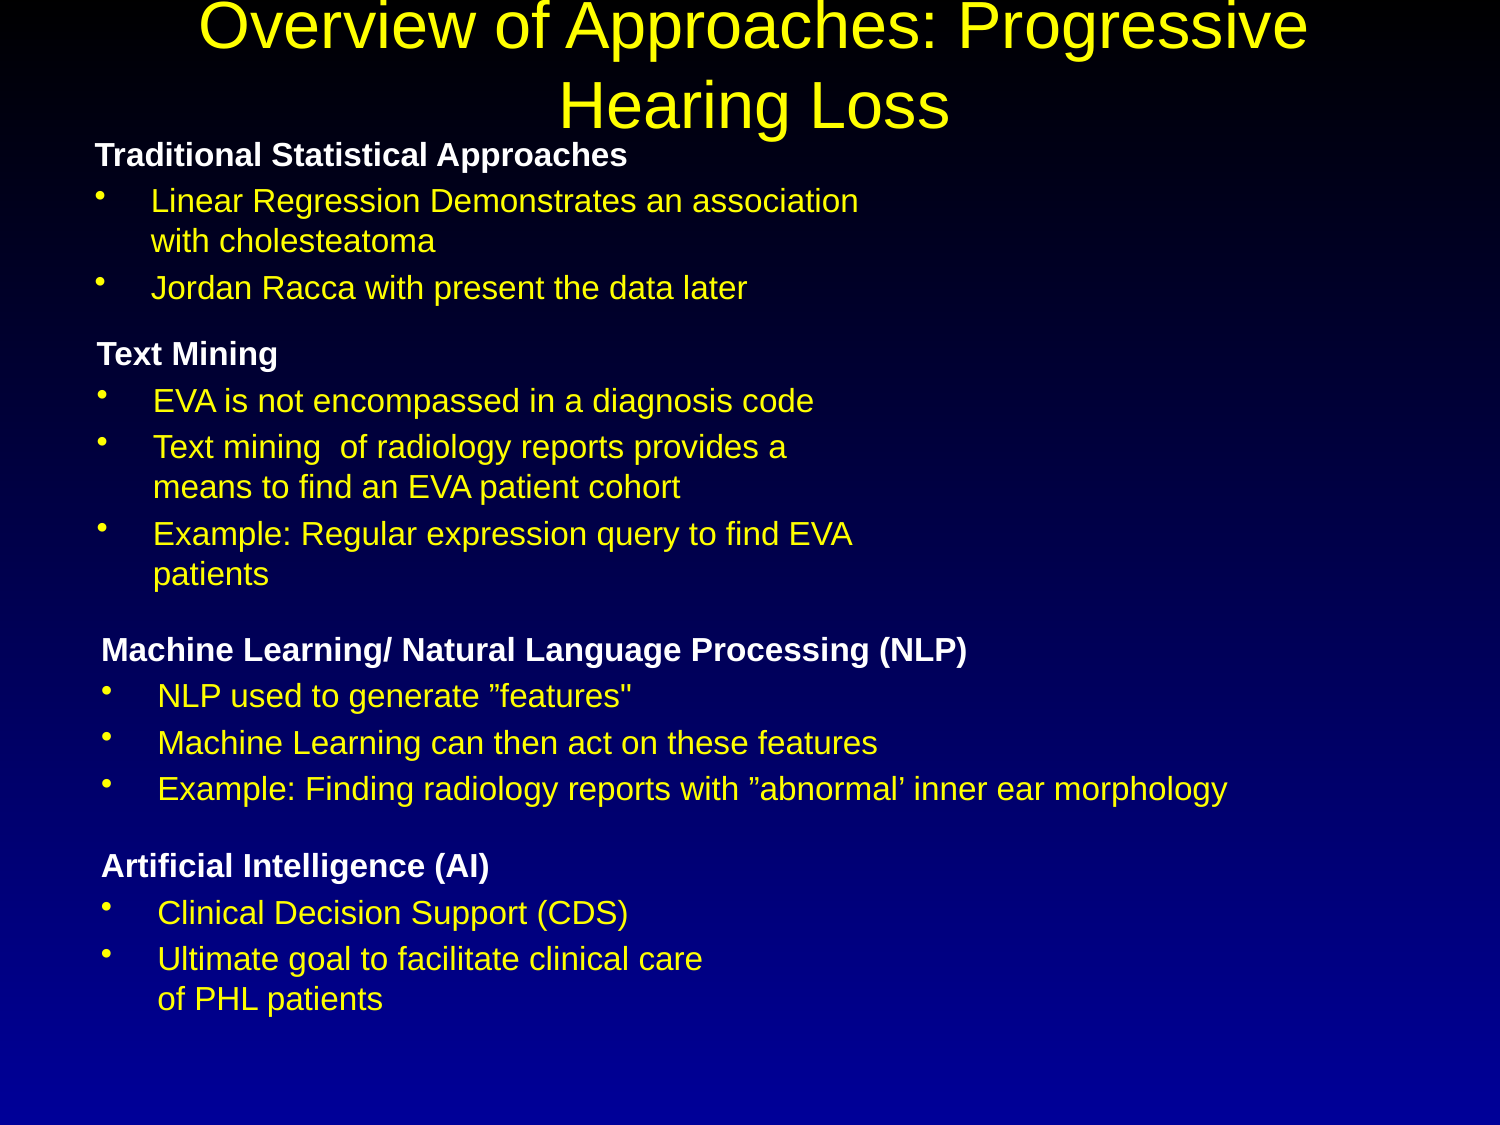

# Overview of Approaches: Progressive Hearing Loss
Traditional Statistical Approaches
Linear Regression Demonstrates an association with cholesteatoma
Jordan Racca with present the data later

Text Mining
EVA is not encompassed in a diagnosis code
Text mining  of radiology reports provides a means to find an EVA patient cohort
Example: Regular expression query to find EVA patients

Machine Learning/ Natural Language Processing (NLP)
NLP used to generate ”features"
Machine Learning can then act on these features
Example: Finding radiology reports with ”abnormal’ inner ear morphology

Artificial Intelligence (AI)
Clinical Decision Support (CDS)
Ultimate goal to facilitate clinical care of PHL patients